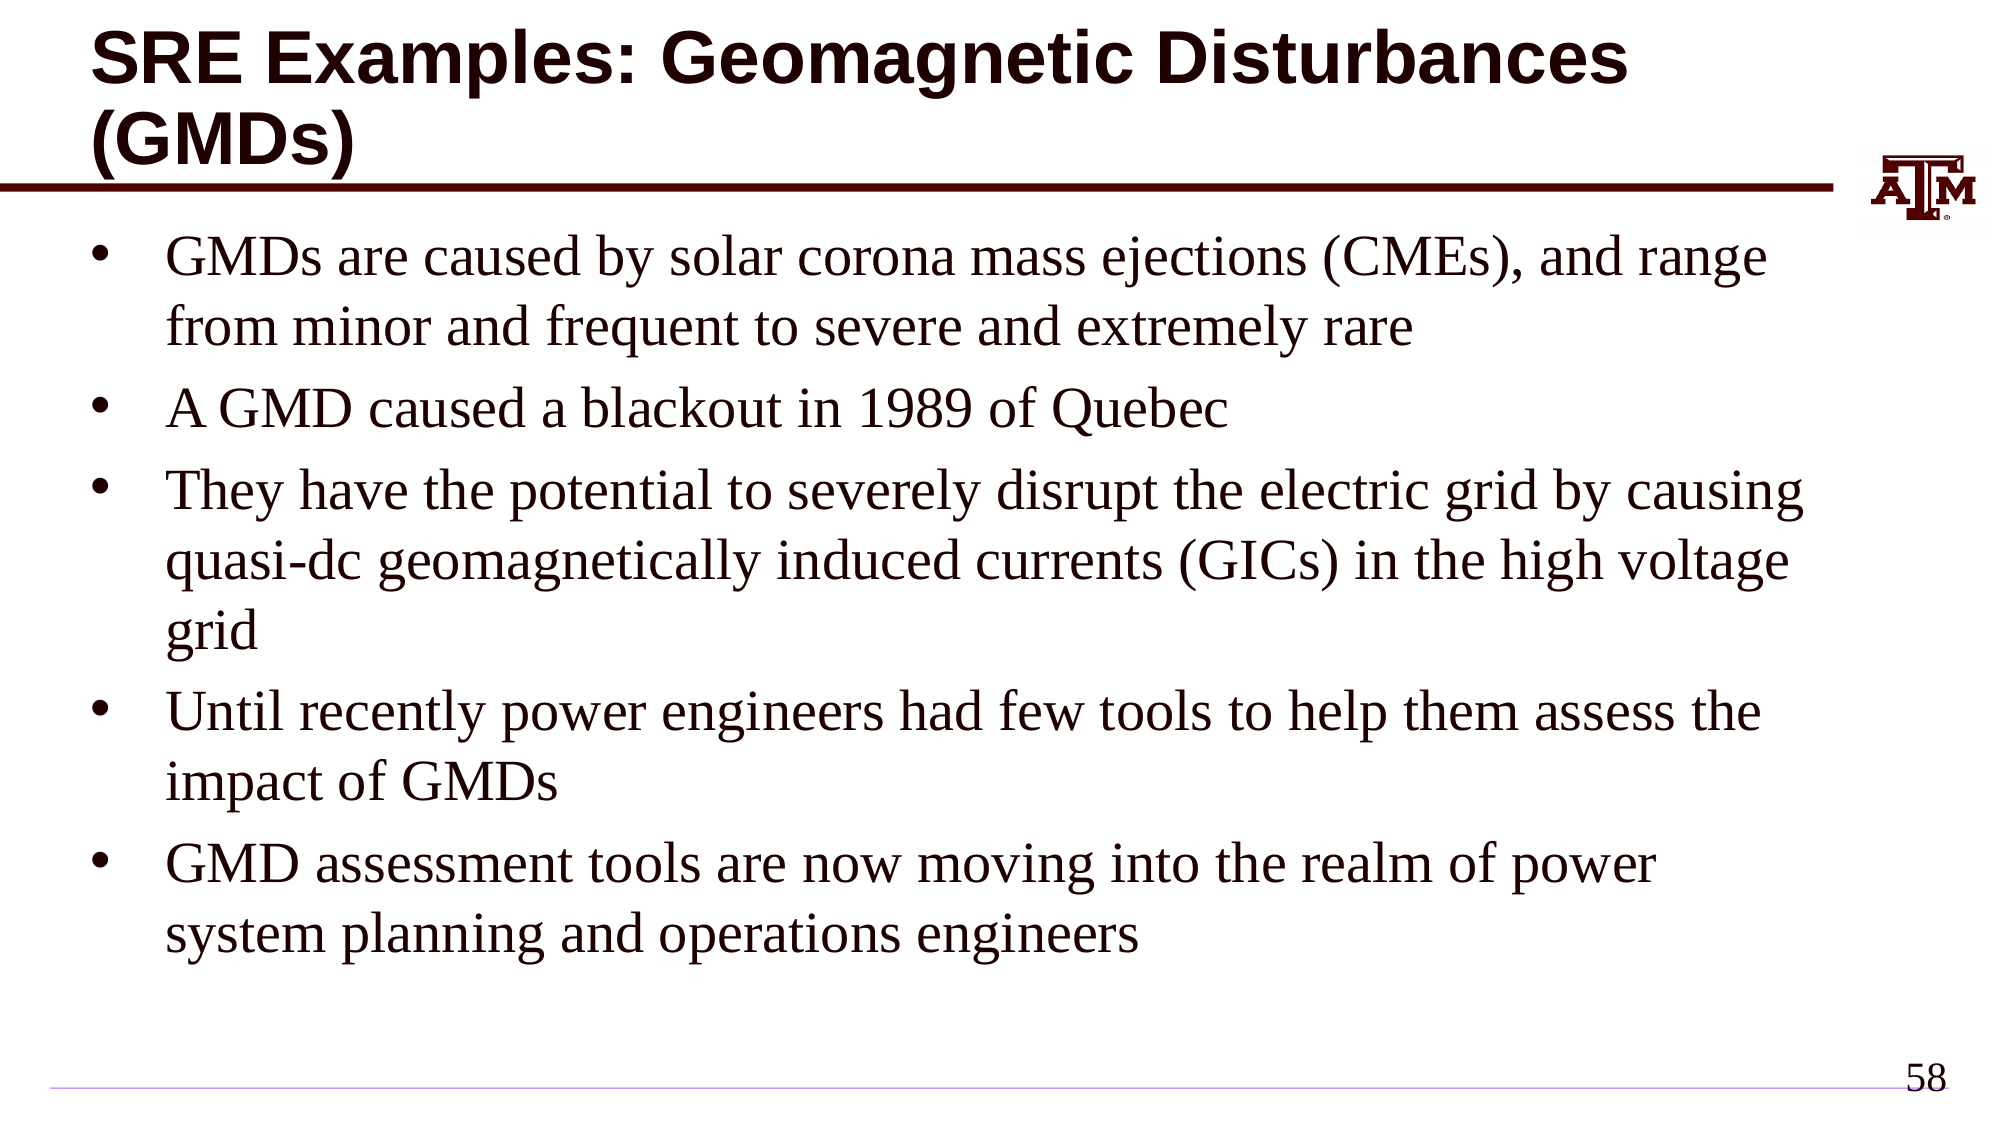

# SRE Examples: Geomagnetic Disturbances (GMDs)
GMDs are caused by solar corona mass ejections (CMEs), and range from minor and frequent to severe and extremely rare
A GMD caused a blackout in 1989 of Quebec
They have the potential to severely disrupt the electric grid by causing quasi-dc geomagnetically induced currents (GICs) in the high voltage grid
Until recently power engineers had few tools to help them assess the impact of GMDs
GMD assessment tools are now moving into the realm of power system planning and operations engineers
58
58